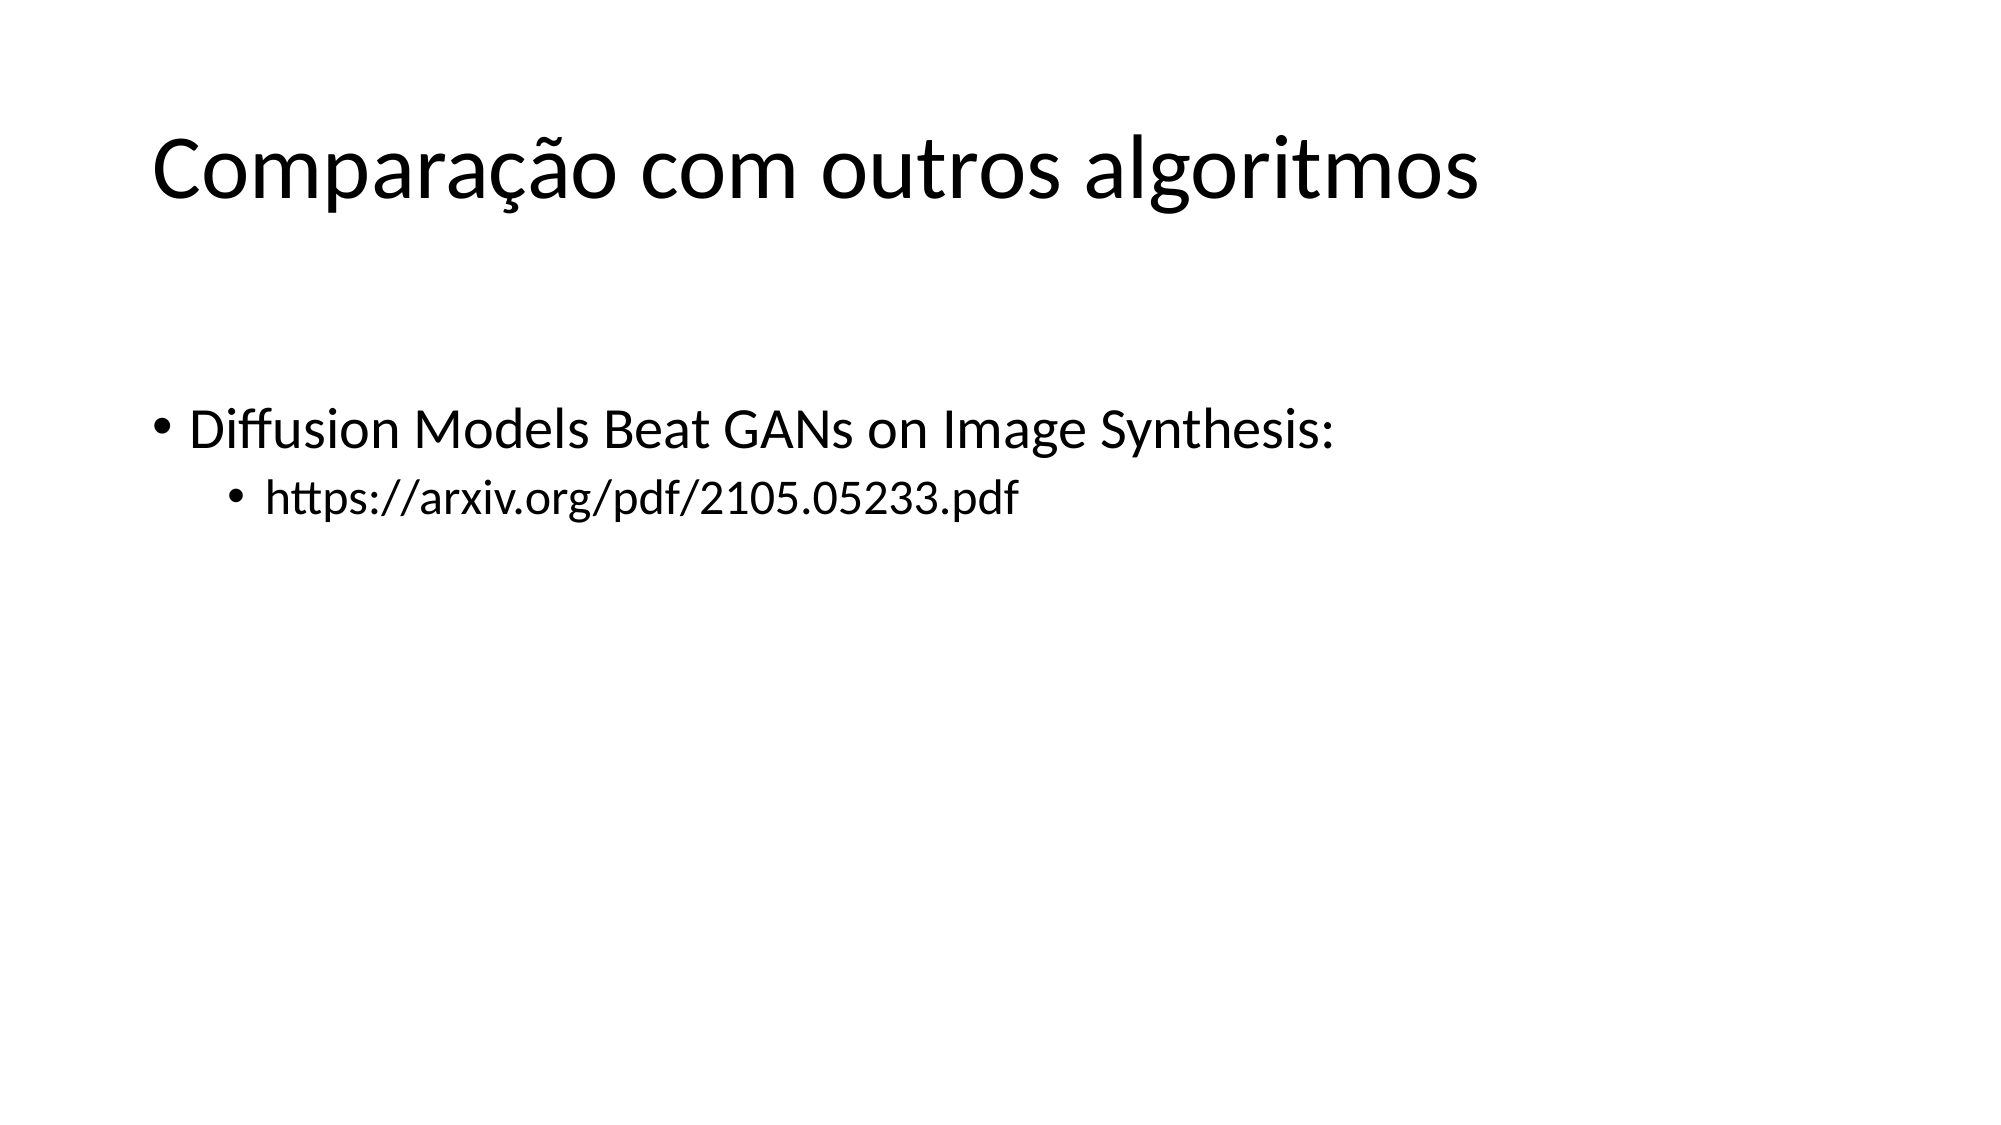

# Comparação com outros algoritmos

Diffusion Models Beat GANs on Image Synthesis:
https://arxiv.org/pdf/2105.05233.pdf